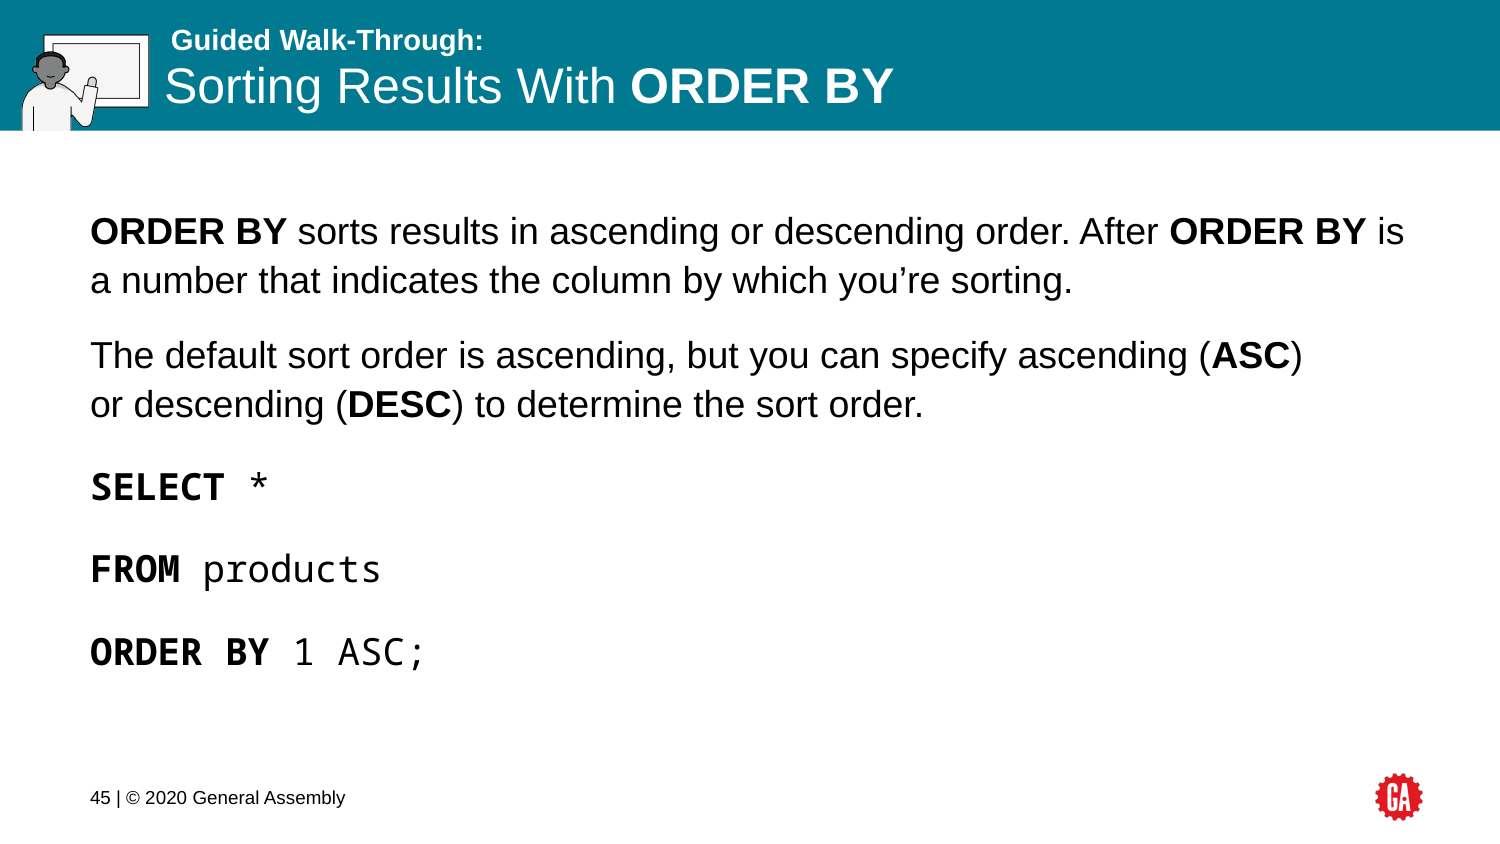

# Sorting Results With ORDER BY
ORDER BY sorts results in ascending or descending order. After ORDER BY is a number that indicates the column by which you’re sorting.
The default sort order is ascending, but you can specify ascending (ASC)
or descending (DESC) to determine the sort order.
SELECT *
FROM products
ORDER BY 1 ASC;
45 | © 2020 General Assembly

45